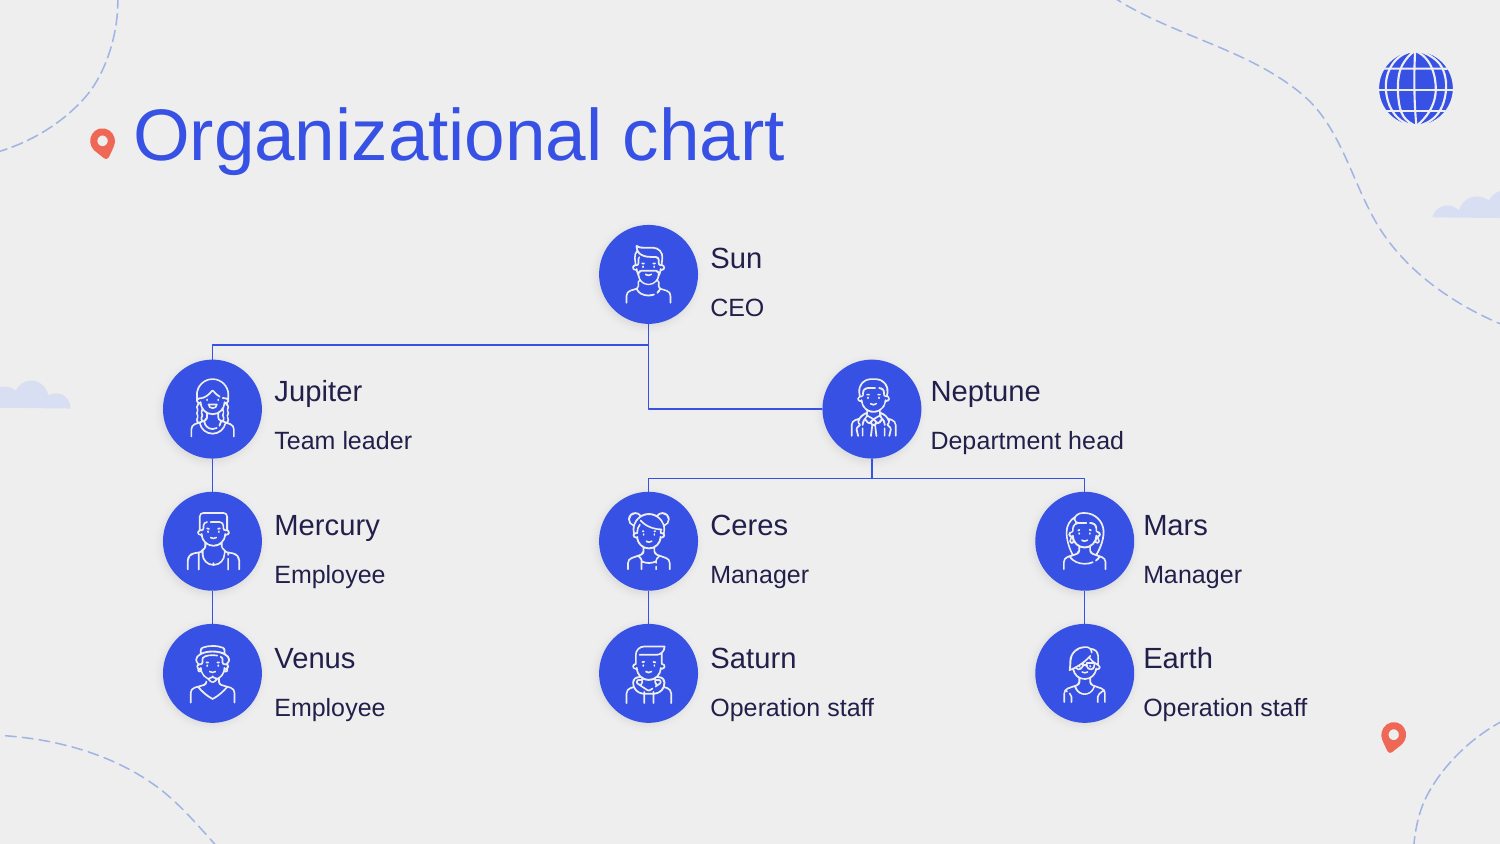

# Organizational chart

Sun

CEO

Jupiter
Neptune

Team leader
Department head

Ceres
Mars
Mercury

Manager
Manager
Employee

Saturn
Earth
Venus

Employee
Operation staff
Operation staff